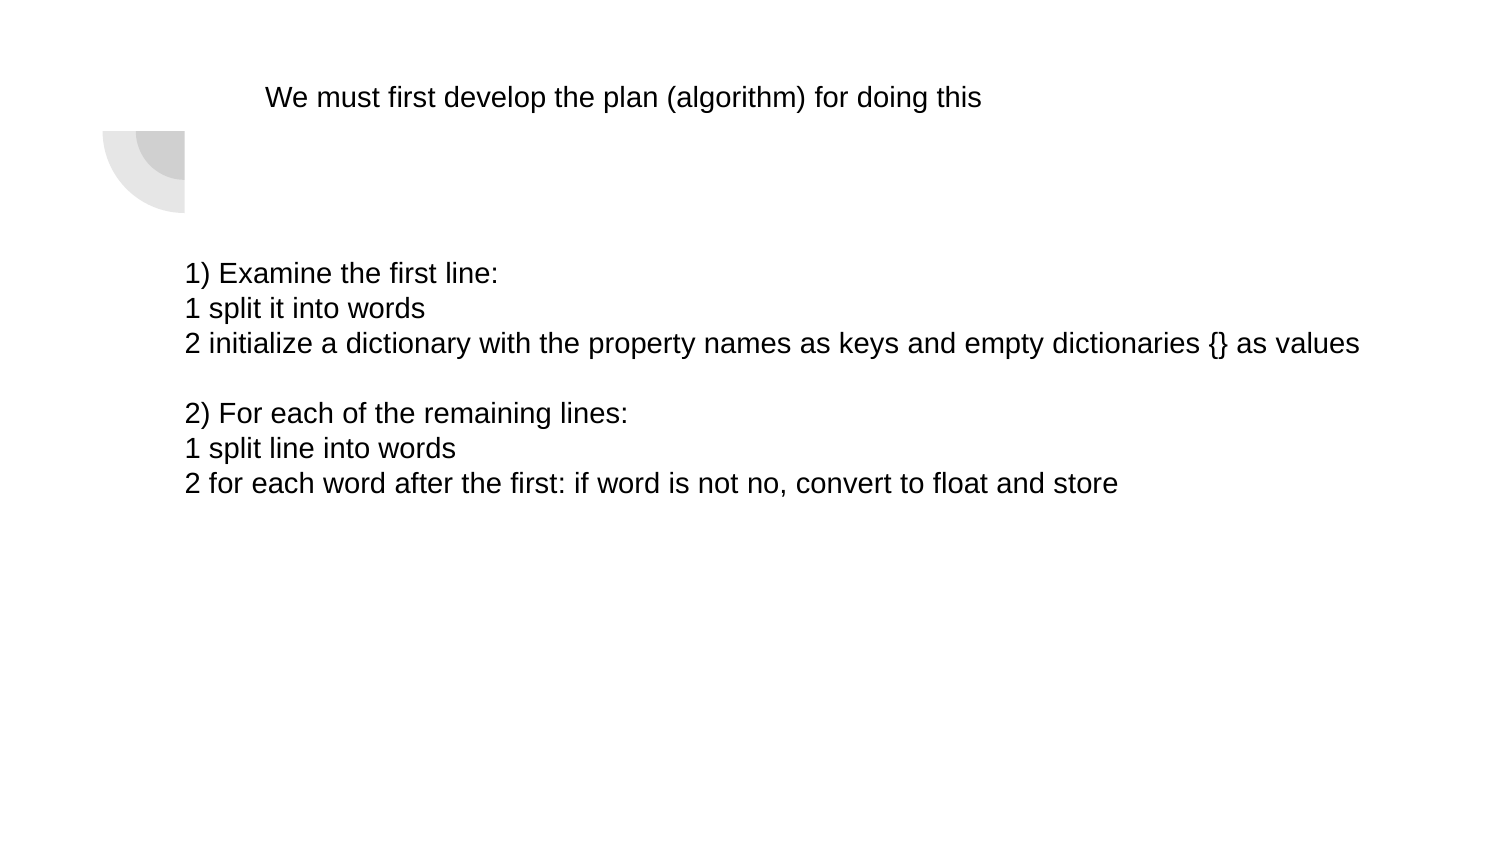

We must first develop the plan (algorithm) for doing this
1) Examine the first line:
1 split it into words
2 initialize a dictionary with the property names as keys and empty dictionaries {} as values

2) For each of the remaining lines:
1 split line into words
2 for each word after the first: if word is not no, convert to float and store